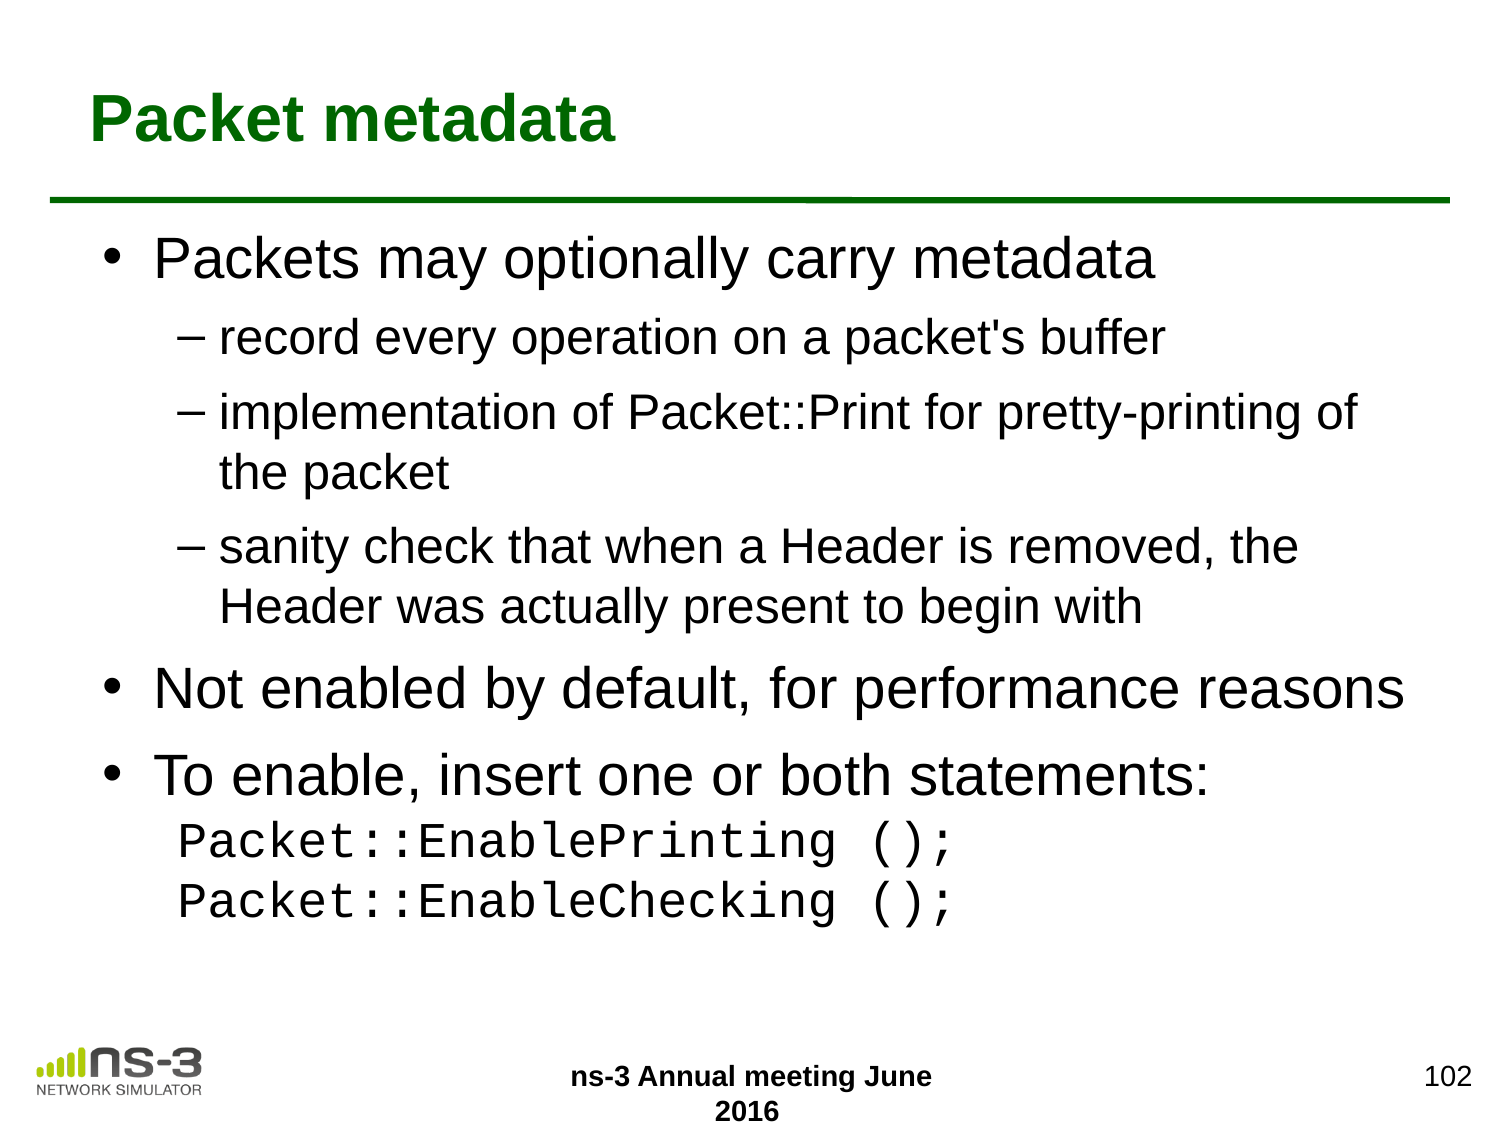

# Packet metadata
Packets may optionally carry metadata
record every operation on a packet's buffer
implementation of Packet::Print for pretty-printing of the packet
sanity check that when a Header is removed, the Header was actually present to begin with
Not enabled by default, for performance reasons
To enable, insert one or both statements:
Packet::EnablePrinting ();
Packet::EnableChecking ();
102
 ns-3 Annual meeting June 2016